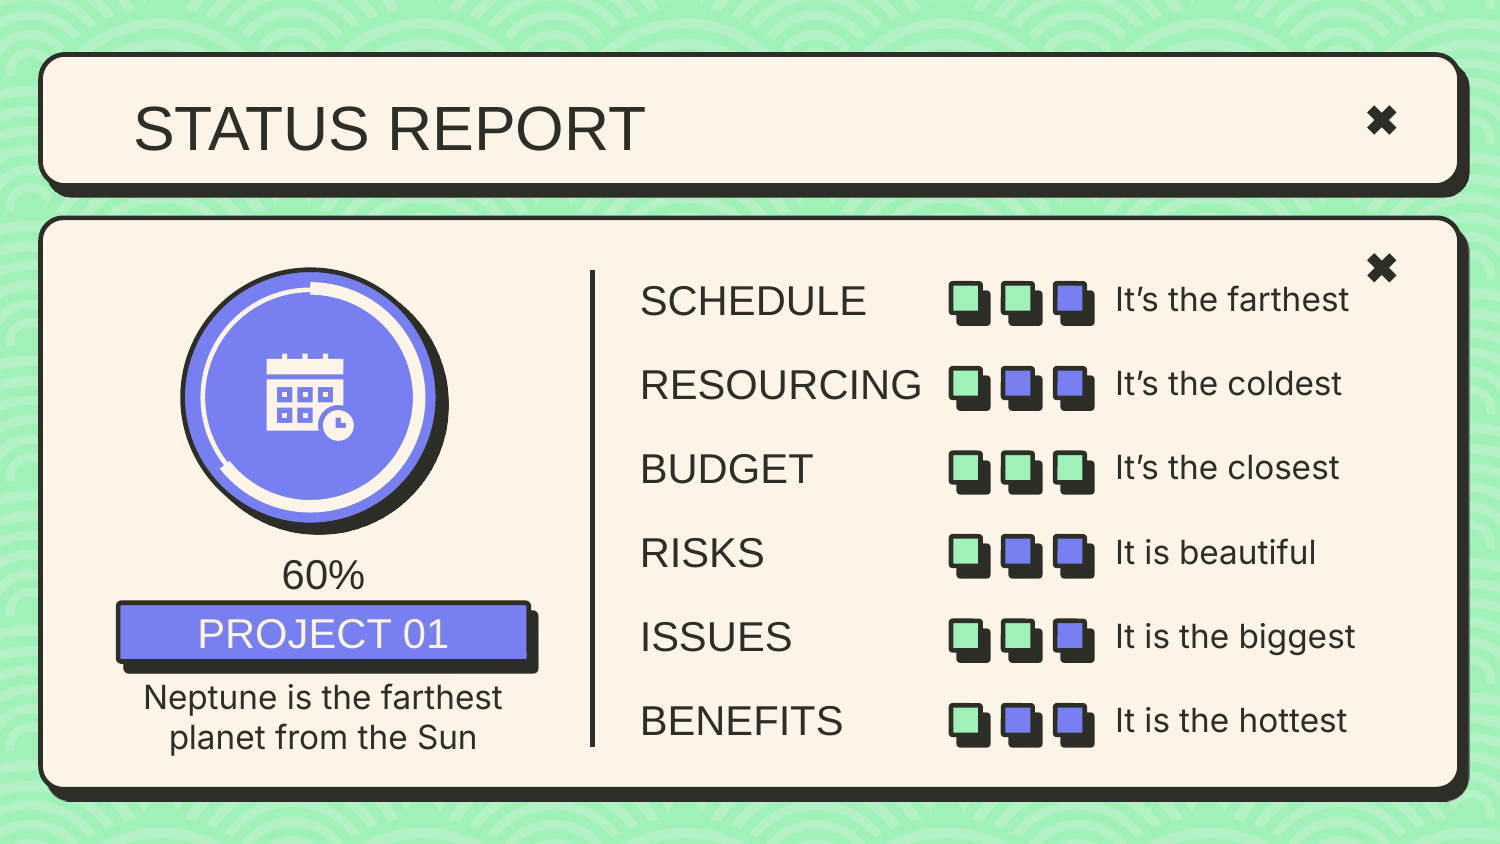

# STATUS REPORT

It’s the farthest

SCHEDULE

It’s the coldest

RESOURCING
It’s the closest

BUDGET
It is beautiful

RISKS
60%

PROJECT 01
It is the biggest

ISSUES
Neptune is the farthest planet from the Sun
It is the hottest
BENEFITS